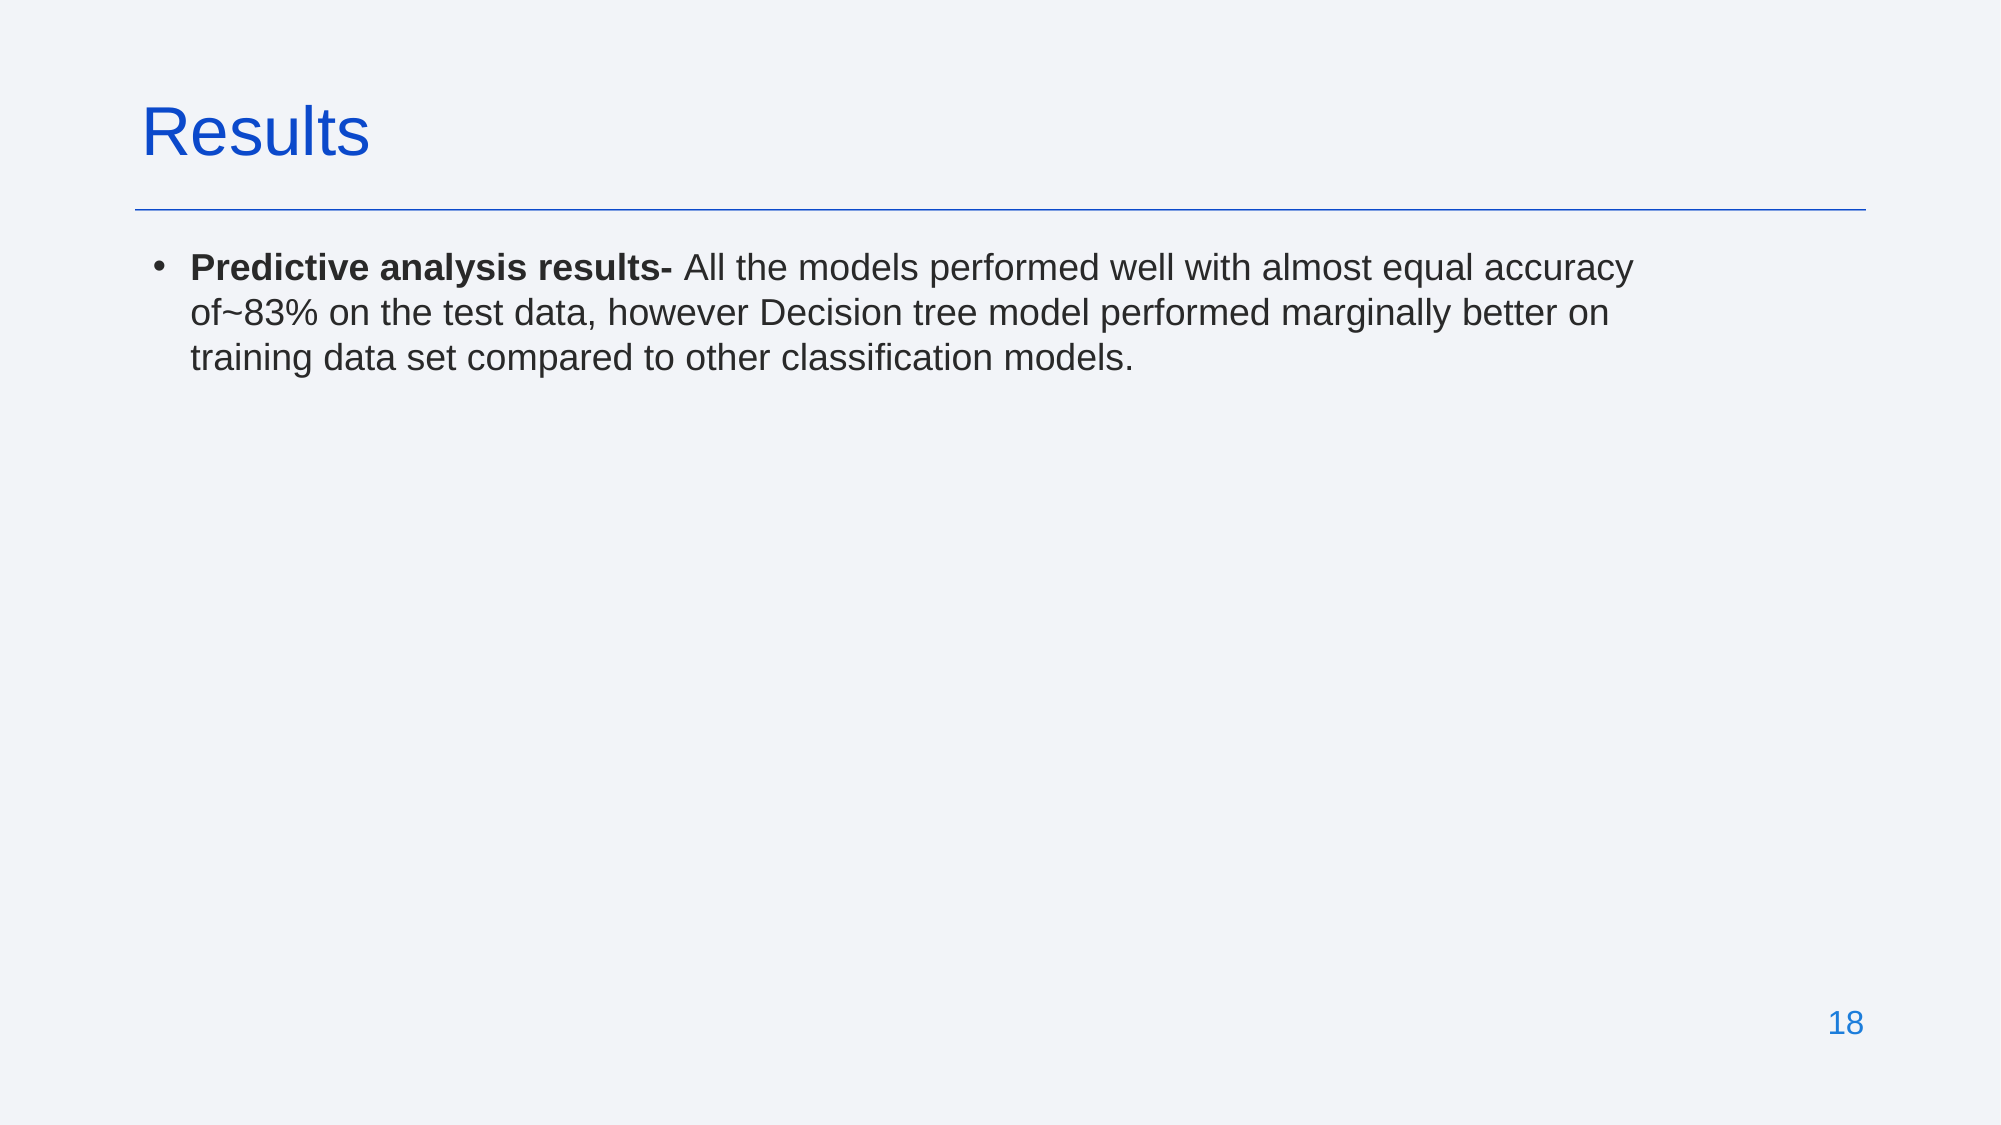

Results
Predictive analysis results- All the models performed well with almost equal accuracy of~83% on the test data, however Decision tree model performed marginally better on training data set compared to other classification models.

18